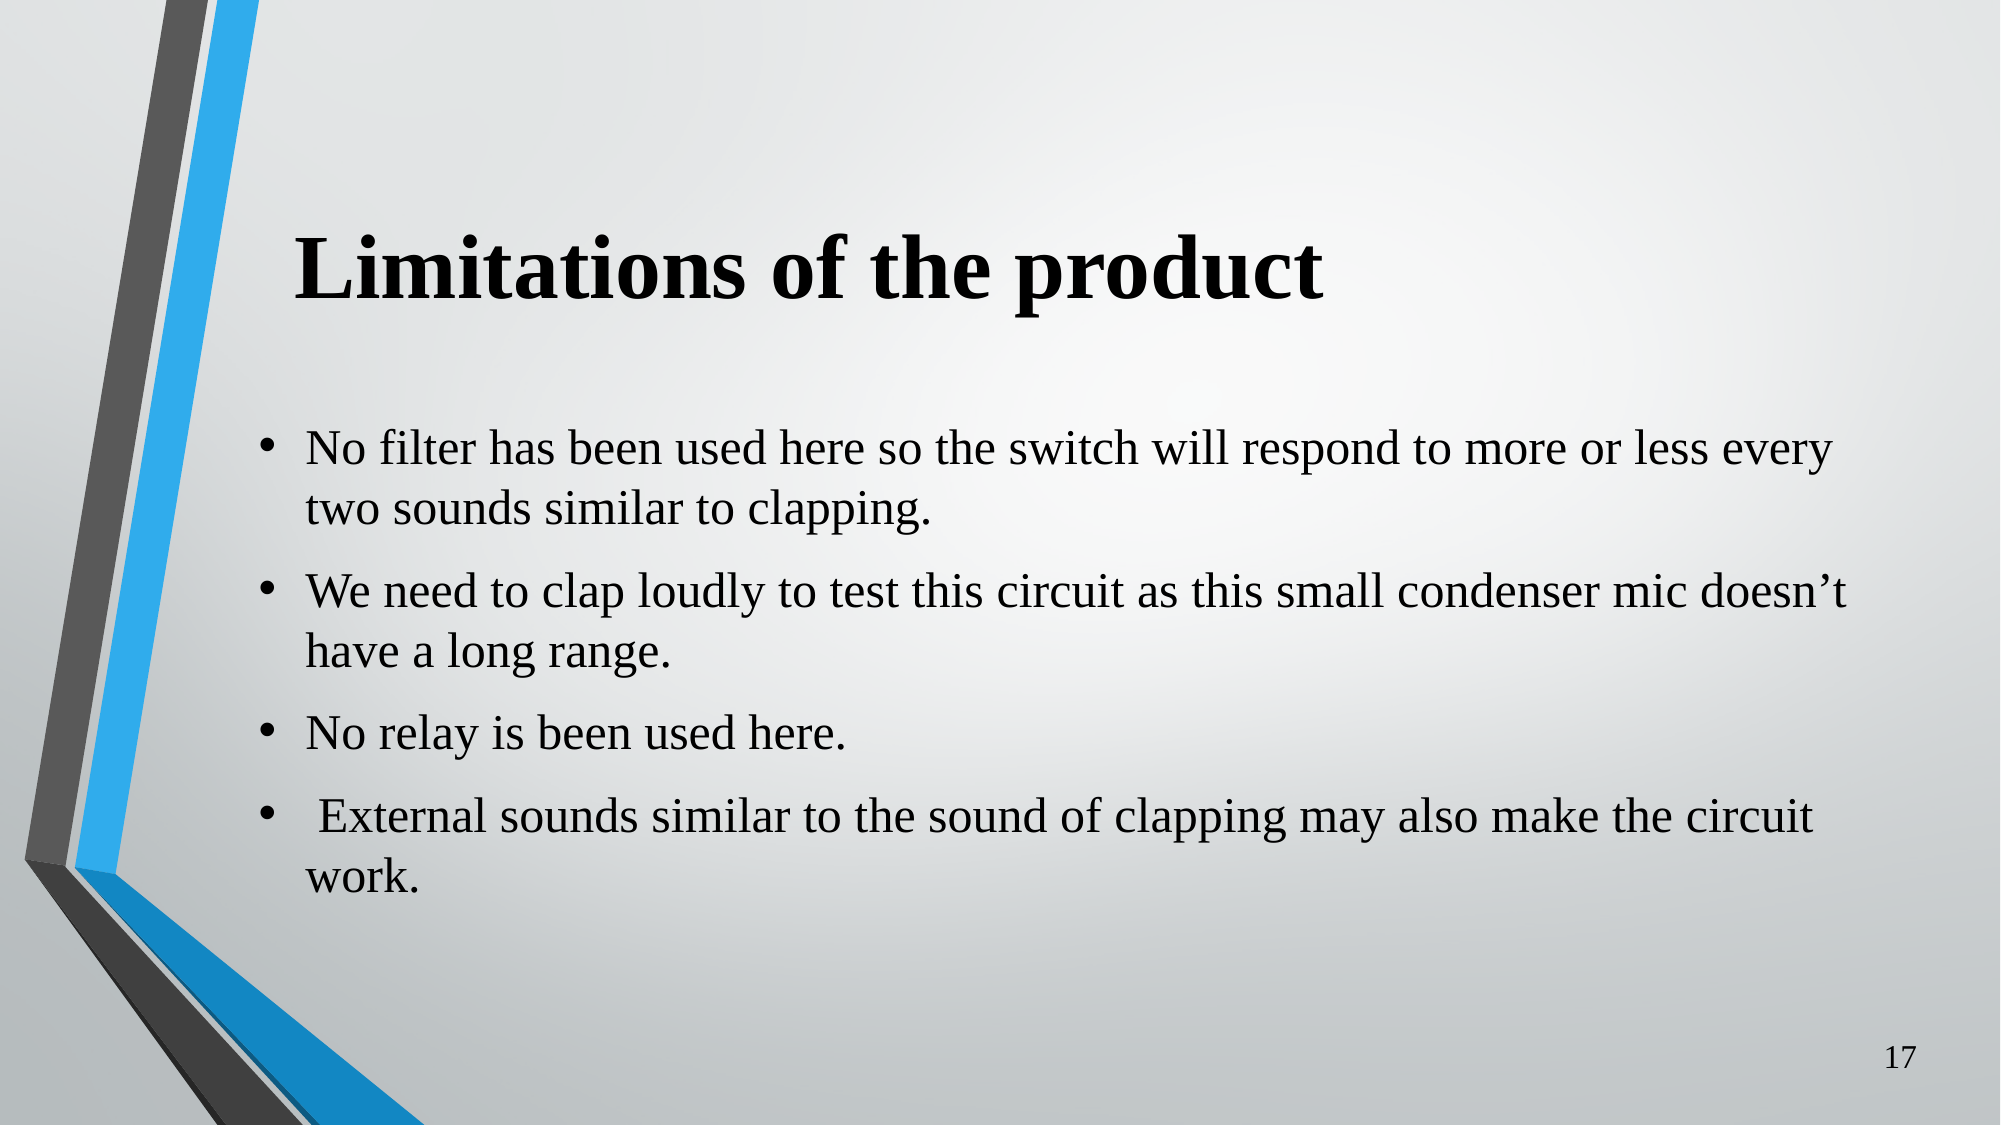

# Limitations of the product
No filter has been used here so the switch will respond to more or less every two sounds similar to clapping.
We need to clap loudly to test this circuit as this small condenser mic doesn’t have a long range.
No relay is been used here.
 External sounds similar to the sound of clapping may also make the circuit work.
17